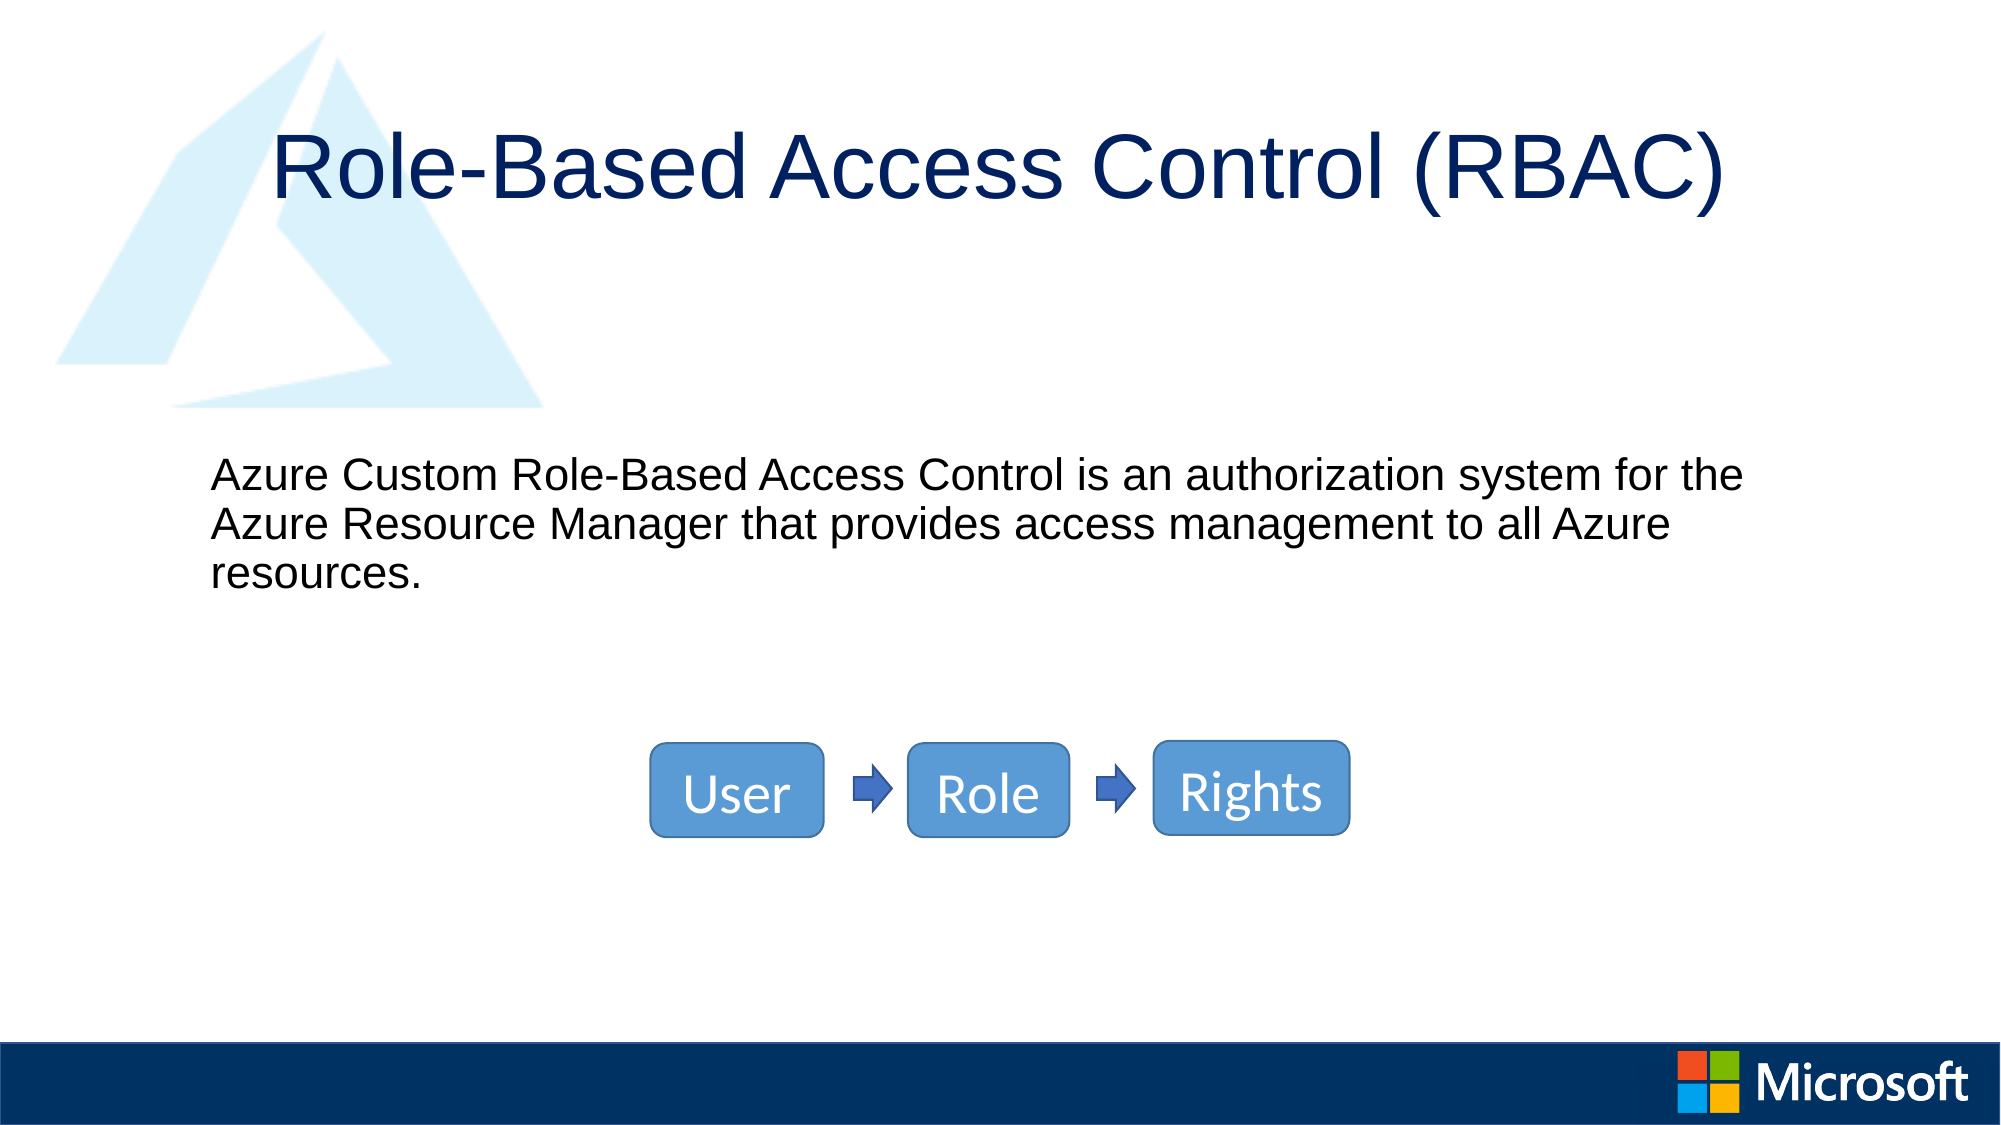

# Role-Based Access Control (RBAC)
Azure Custom Role-Based Access Control is an authorization system for the Azure Resource Manager that provides access management to all Azure resources.

Rights
User
Role